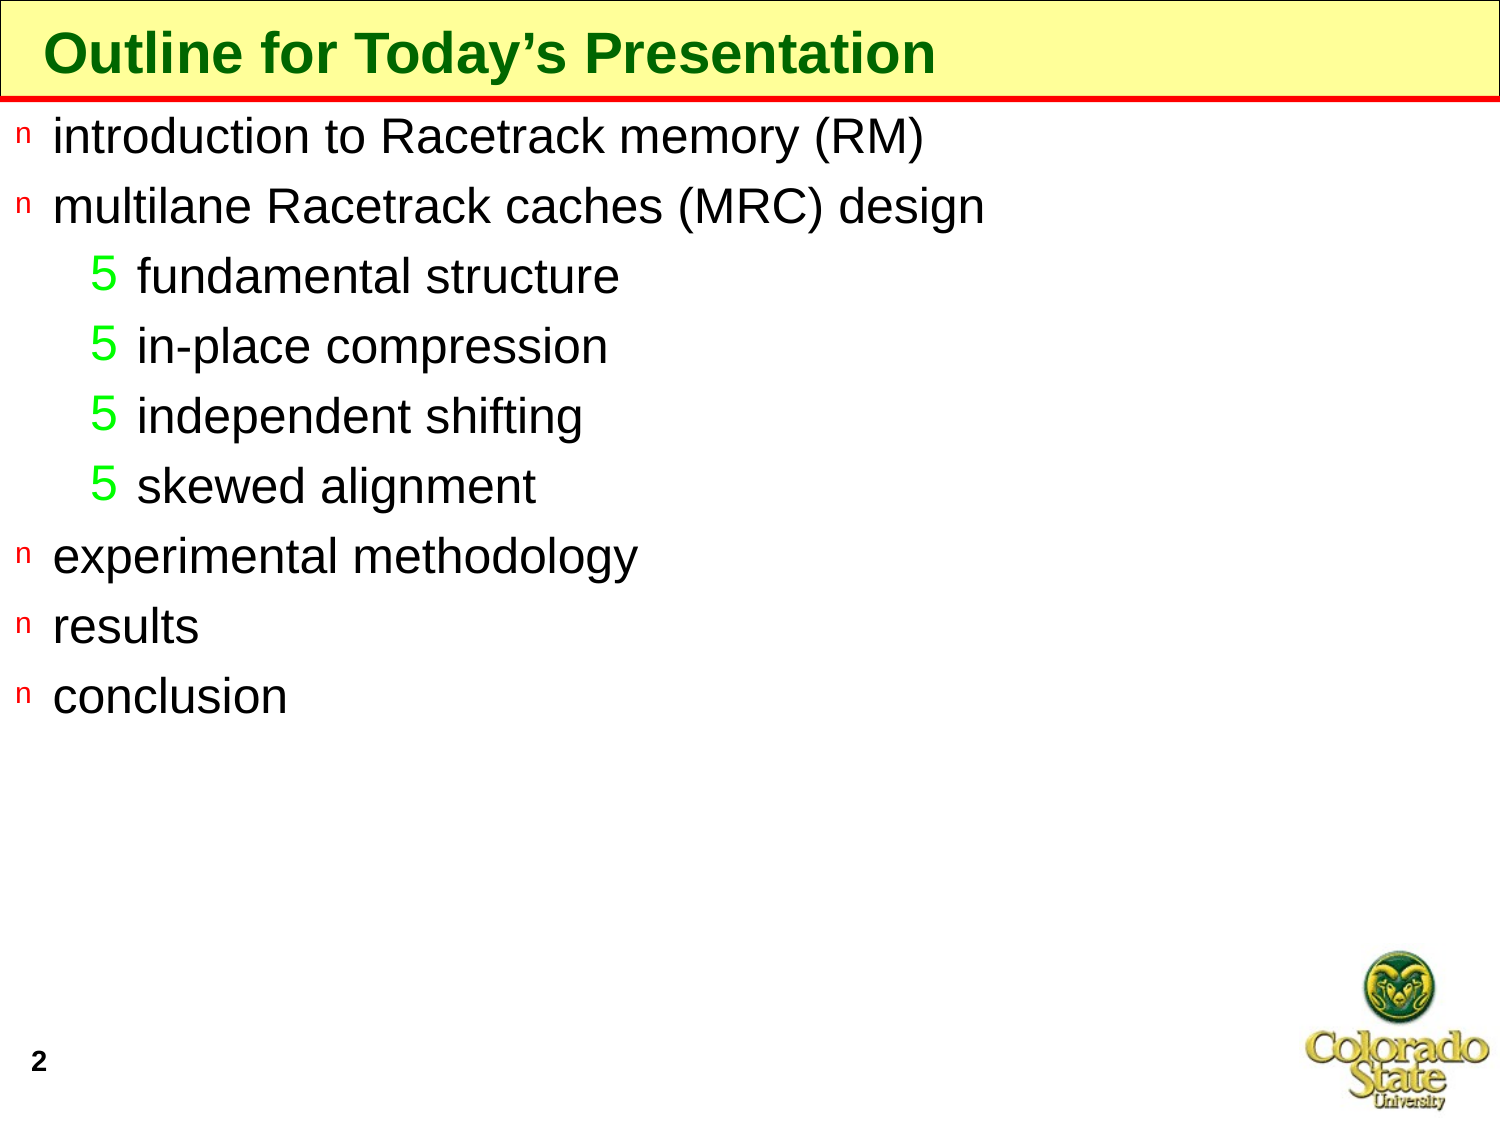

# Outline for Today’s Presentation
introduction to Racetrack memory (RM)
multilane Racetrack caches (MRC) design
fundamental structure
in-place compression
independent shifting
skewed alignment
experimental methodology
results
conclusion

2